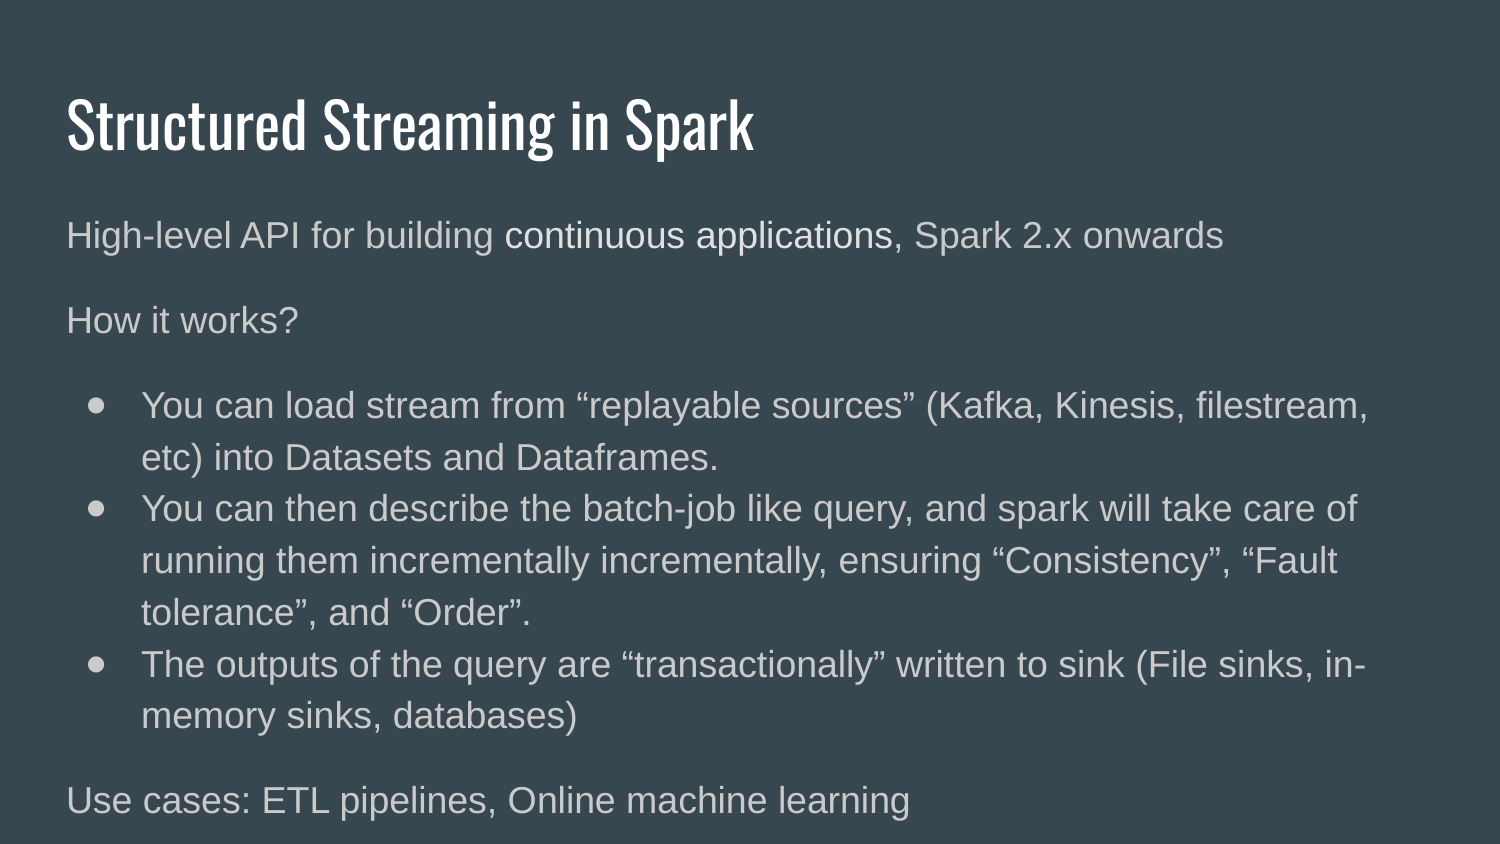

# Structured Streaming in Spark
High-level API for building continuous applications, Spark 2.x onwards
How it works?
You can load stream from “replayable sources” (Kafka, Kinesis, filestream, etc) into Datasets and Dataframes.
You can then describe the batch-job like query, and spark will take care of running them incrementally incrementally, ensuring “Consistency”, “Fault tolerance”, and “Order”.
The outputs of the query are “transactionally” written to sink (File sinks, in-memory sinks, databases)
Use cases: ETL pipelines, Online machine learning